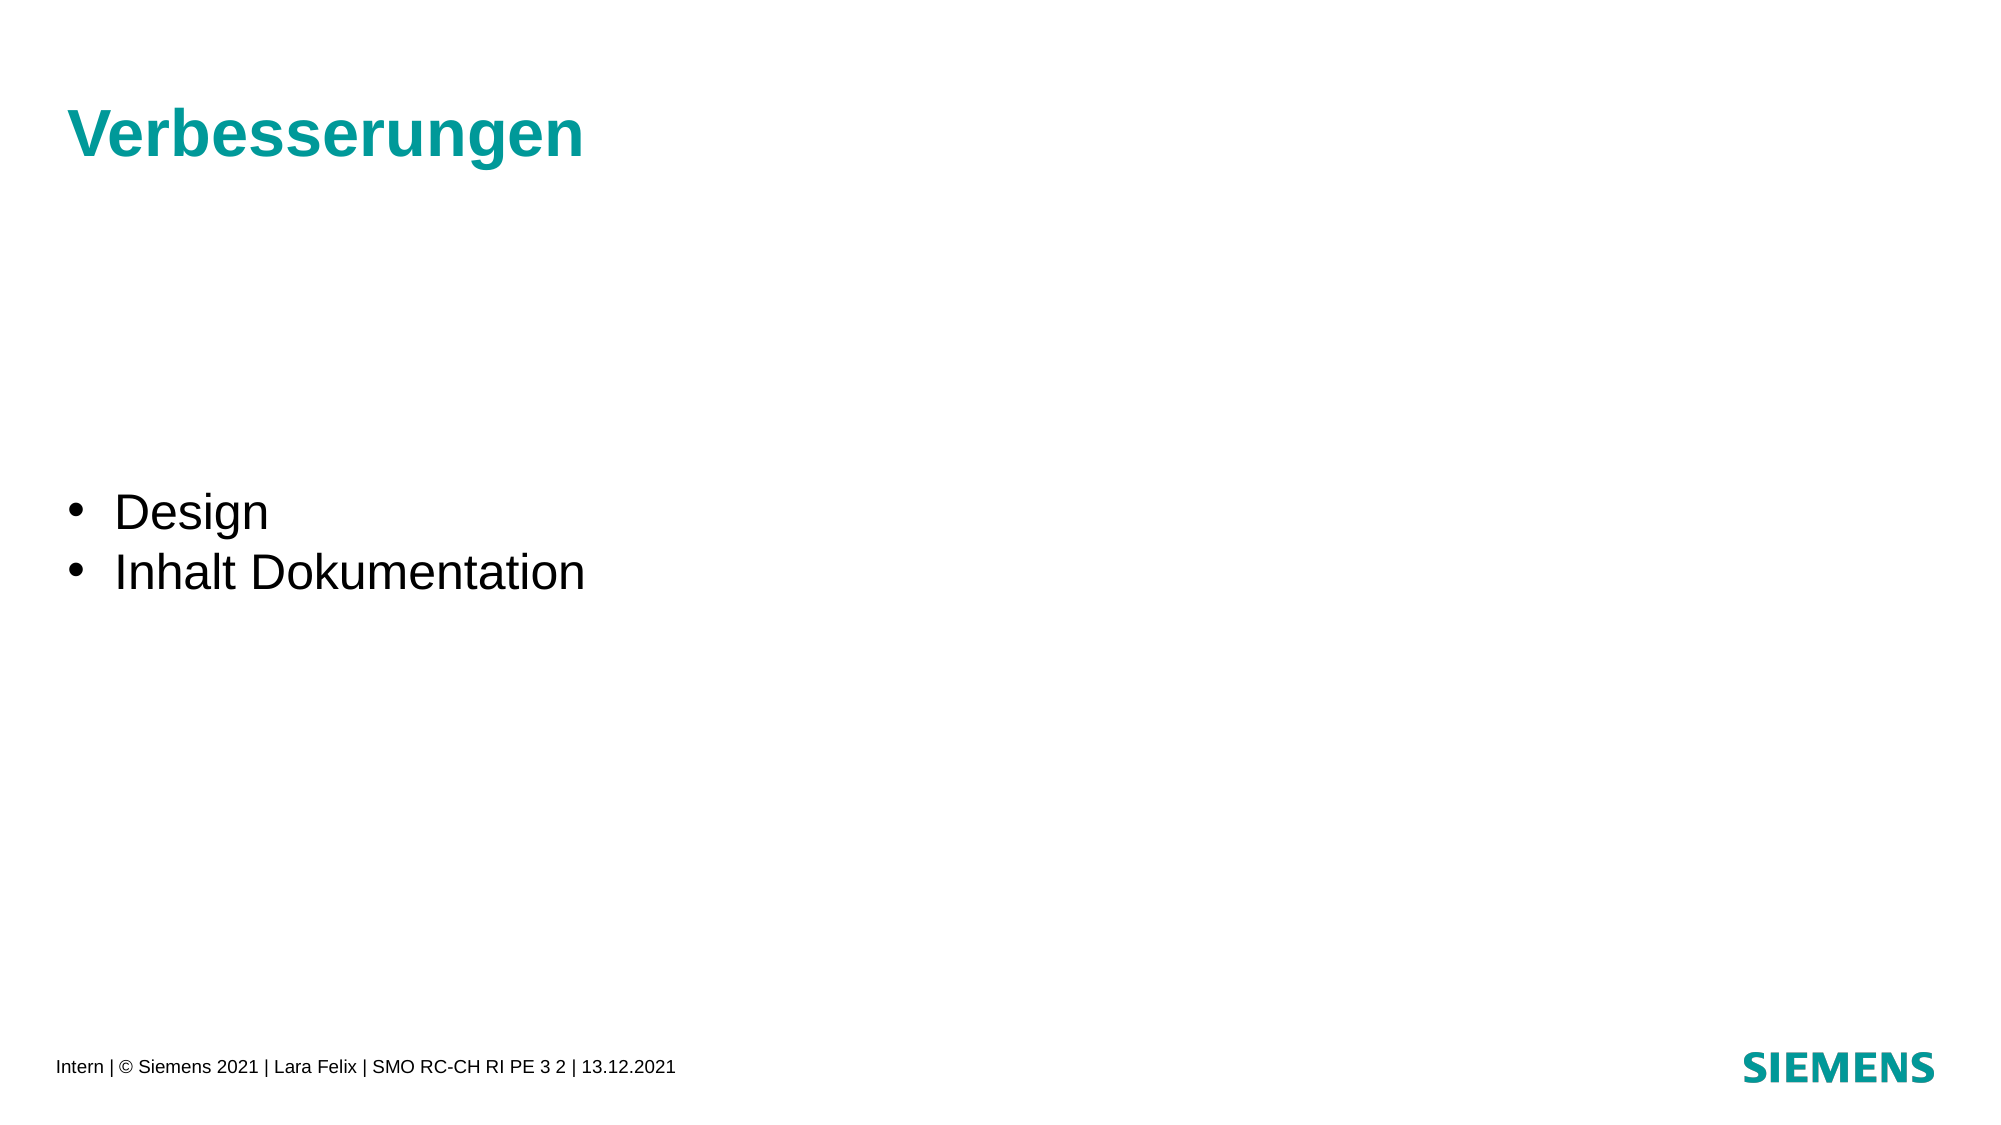

# Verbesserungen

Design
Inhalt Dokumentation

Intern | © Siemens 2021 | Lara Felix | SMO RC-CH RI PE 3 2 | 13.12.2021